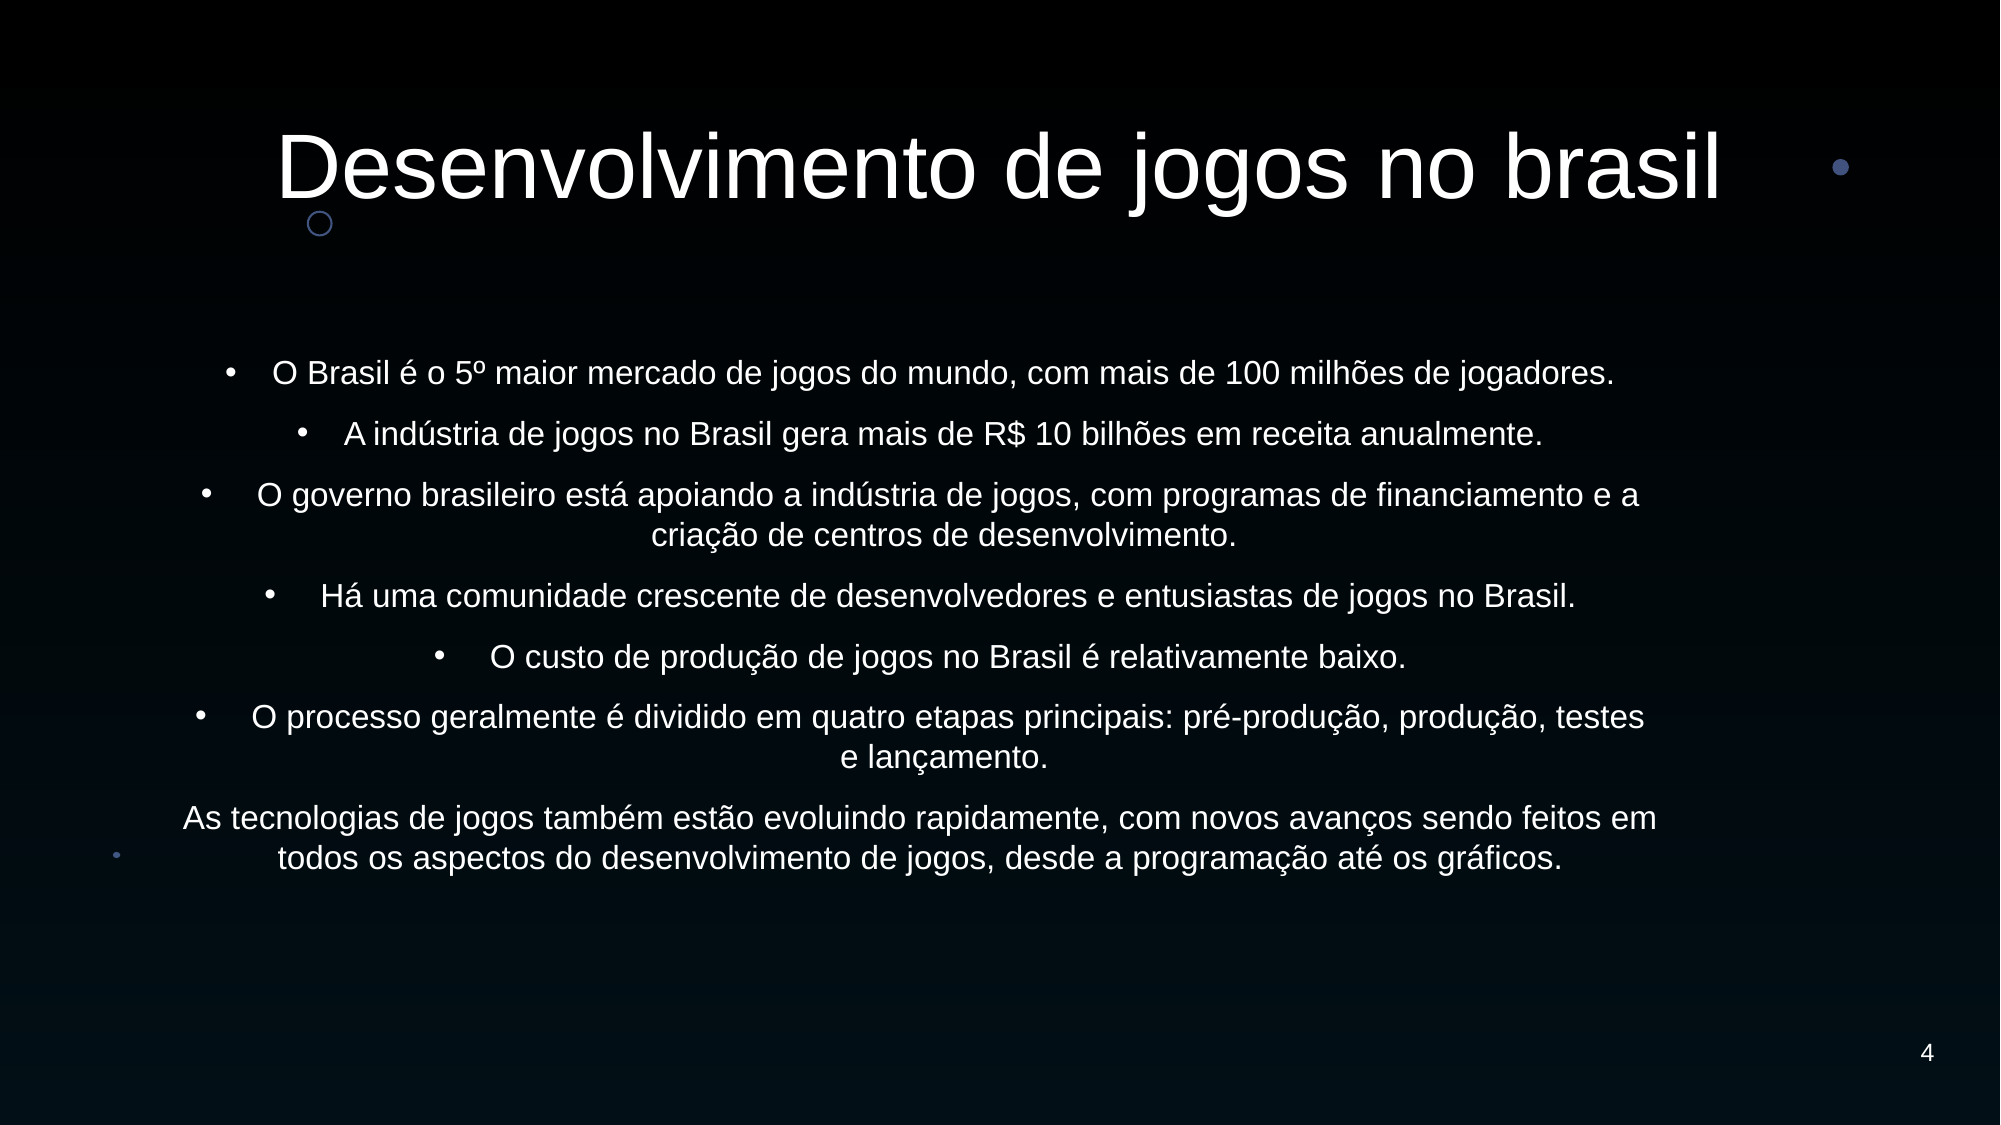

### Chart

| Category |
|---|

### Chart

| Category |
|---|

### Chart

| Category |
|---|

# Desenvolvimento de jogos no brasil
O Brasil é o 5º maior mercado de jogos do mundo, com mais de 100 milhões de jogadores.
A indústria de jogos no Brasil gera mais de R$ 10 bilhões em receita anualmente.
 O governo brasileiro está apoiando a indústria de jogos, com programas de financiamento e a criação de centros de desenvolvimento.
 Há uma comunidade crescente de desenvolvedores e entusiastas de jogos no Brasil.
 O custo de produção de jogos no Brasil é relativamente baixo.
 O processo geralmente é dividido em quatro etapas principais: pré-produção, produção, testes e lançamento.
As tecnologias de jogos também estão evoluindo rapidamente, com novos avanços sendo feitos em todos os aspectos do desenvolvimento de jogos, desde a programação até os gráficos.

4